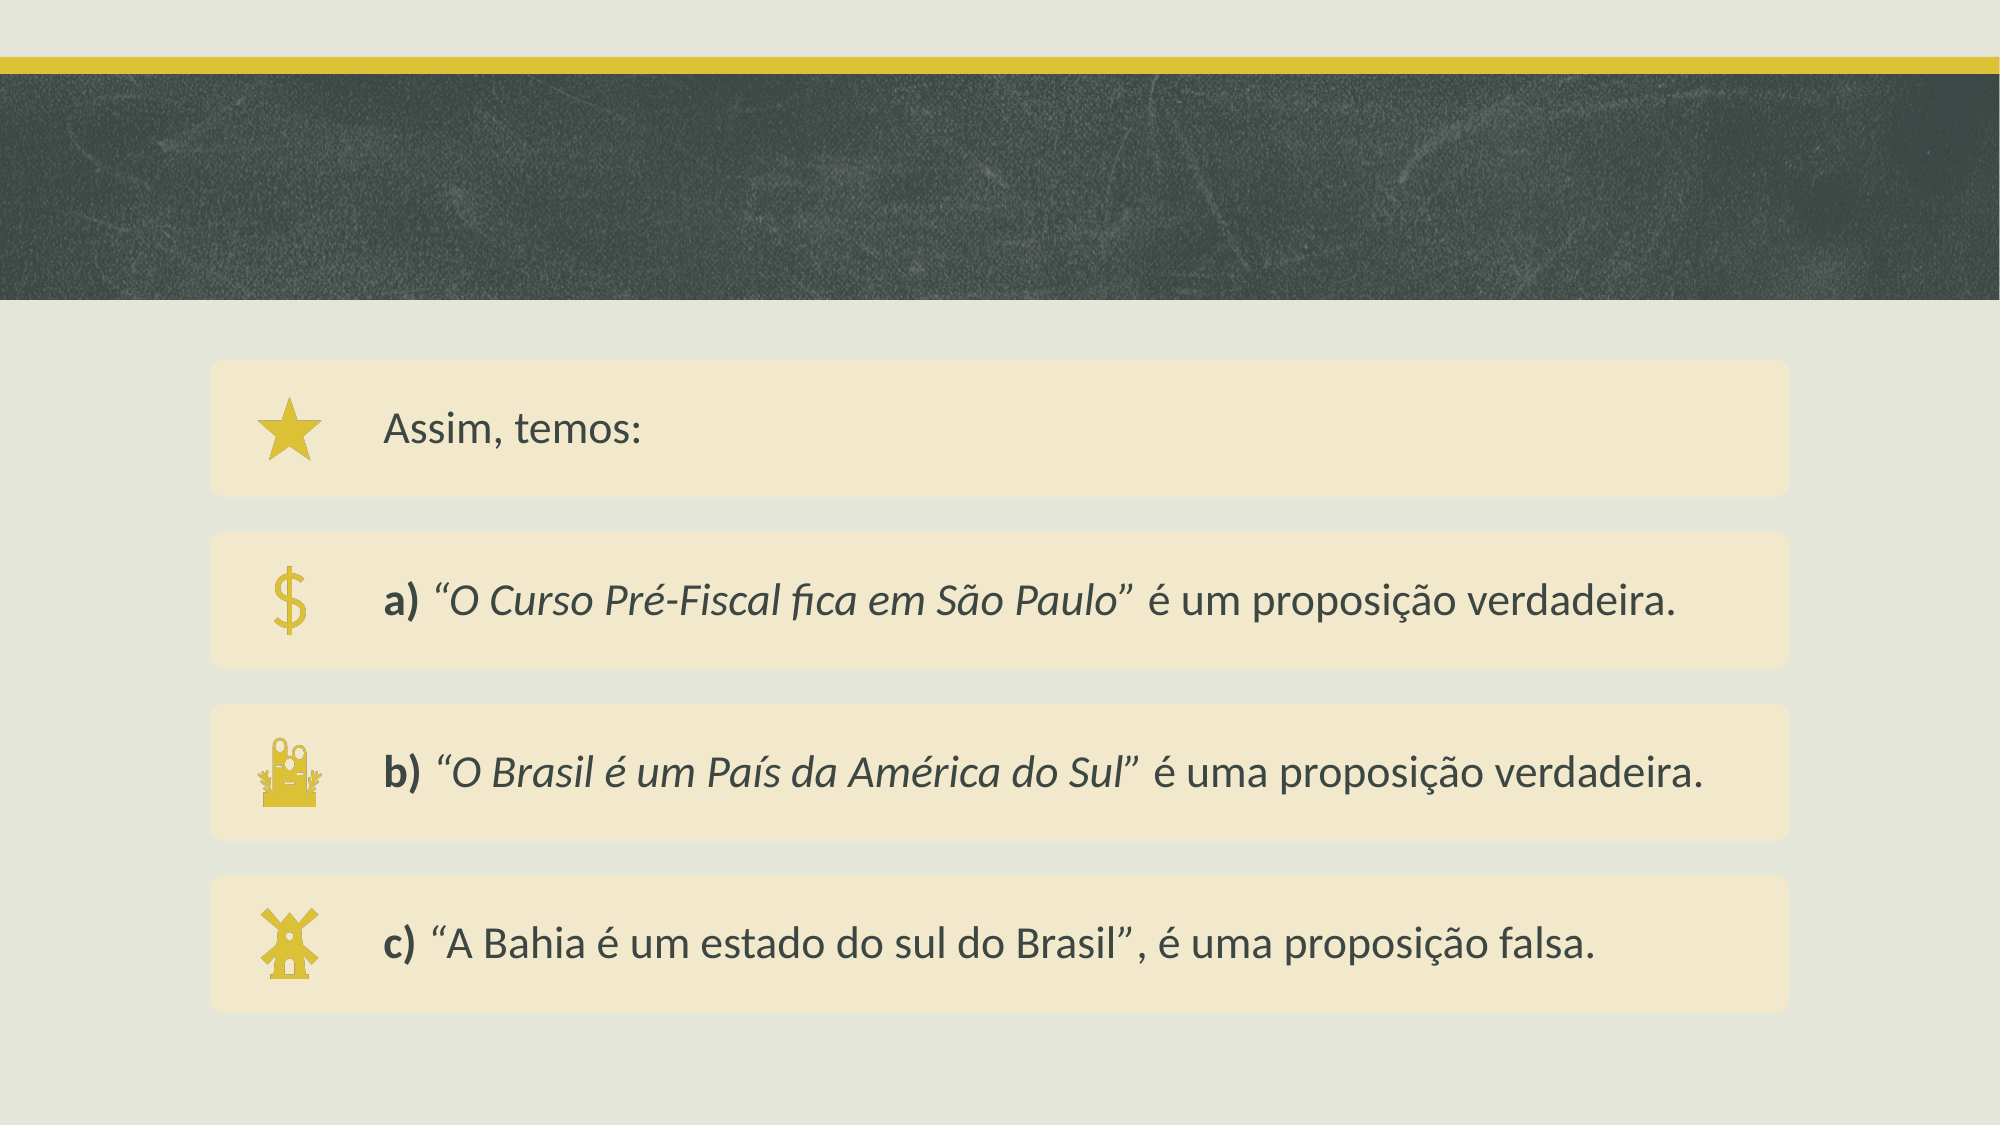

Assim, temos:
a) “O Curso Pré-Fiscal fica em São Paulo” é um proposição verdadeira.
b) “O Brasil é um País da América do Sul” é uma proposição verdadeira.
c) “A Bahia é um estado do sul do Brasil”, é uma proposição falsa.